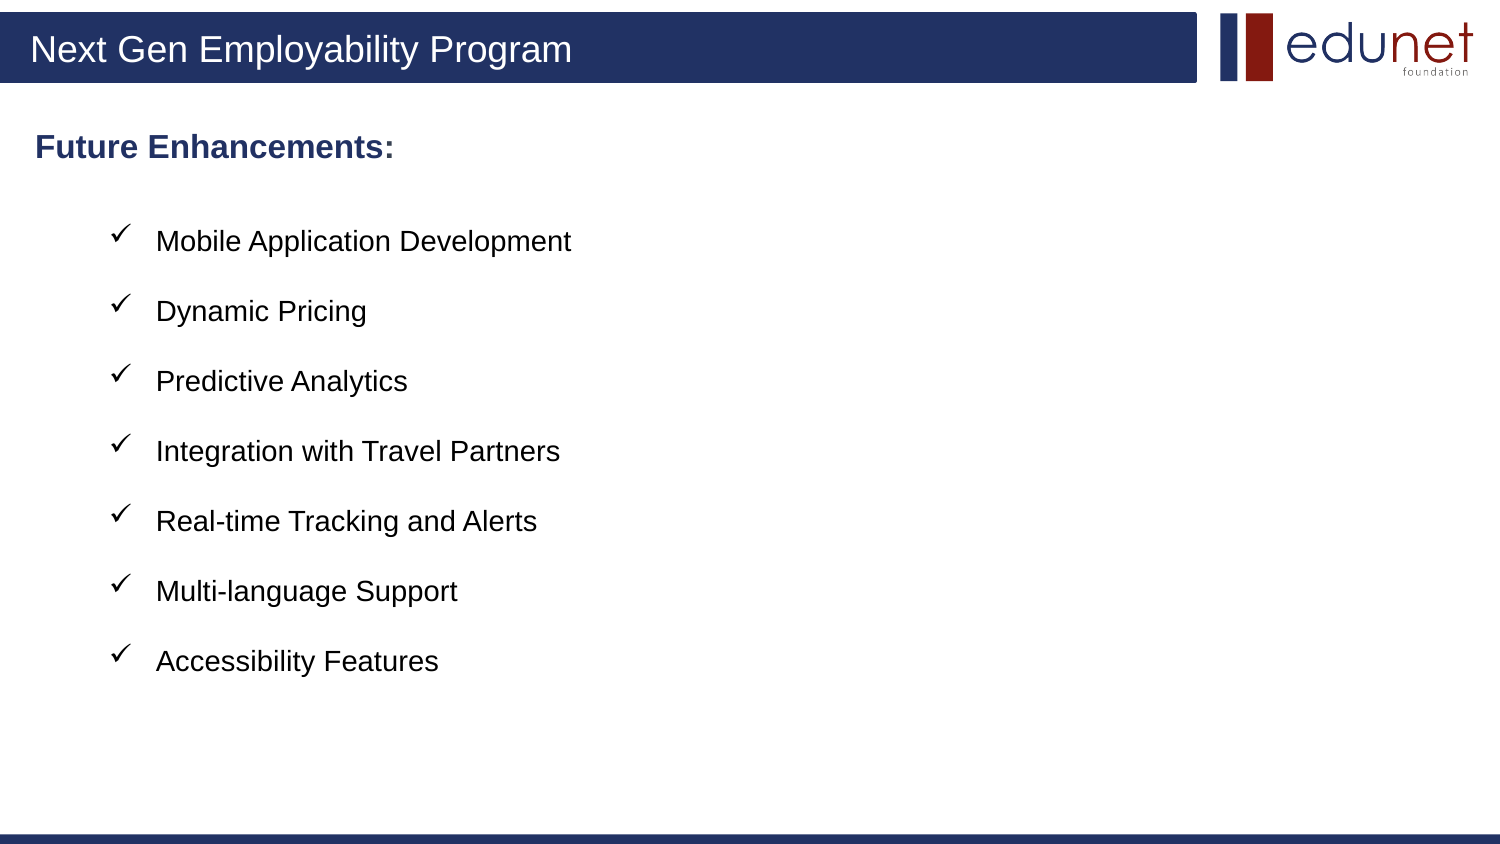

# Future Enhancements:
Mobile Application Development

Dynamic Pricing

Predictive Analytics

Integration with Travel Partners

Real-time Tracking and Alerts

Multi-language Support

Accessibility Features